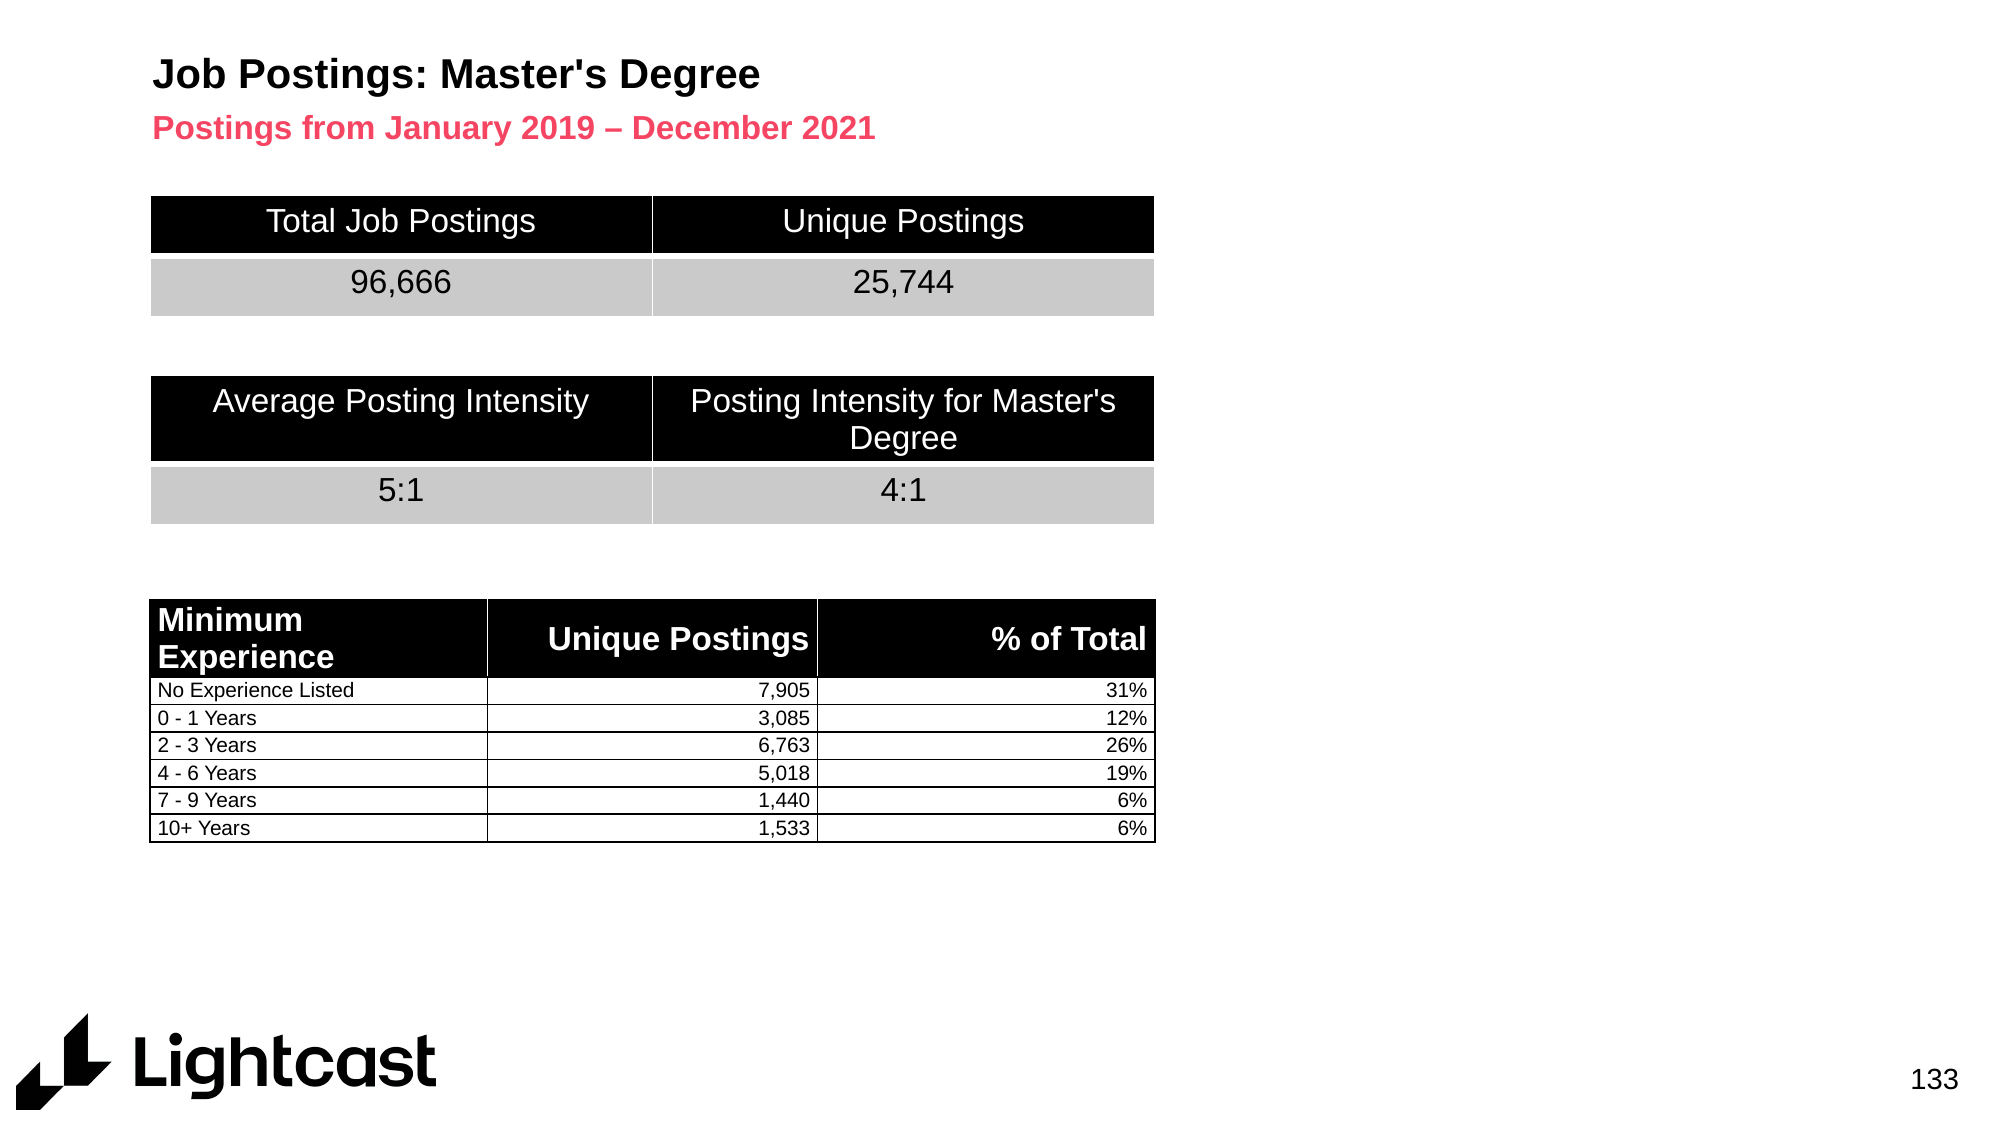

# Job Postings: Master's Degree
Postings from January 2019 – December 2021
| Total Job Postings | Unique Postings |
| --- | --- |
| 96,666 | 25,744 |
| Average Posting Intensity | Posting Intensity for Master's Degree |
| --- | --- |
| 5:1 | 4:1 |
| Minimum Experience | Unique Postings | % of Total |
| --- | --- | --- |
| No Experience Listed | 7,905 | 31% |
| 0 - 1 Years | 3,085 | 12% |
| 2 - 3 Years | 6,763 | 26% |
| 4 - 6 Years | 5,018 | 19% |
| 7 - 9 Years | 1,440 | 6% |
| 10+ Years | 1,533 | 6% |